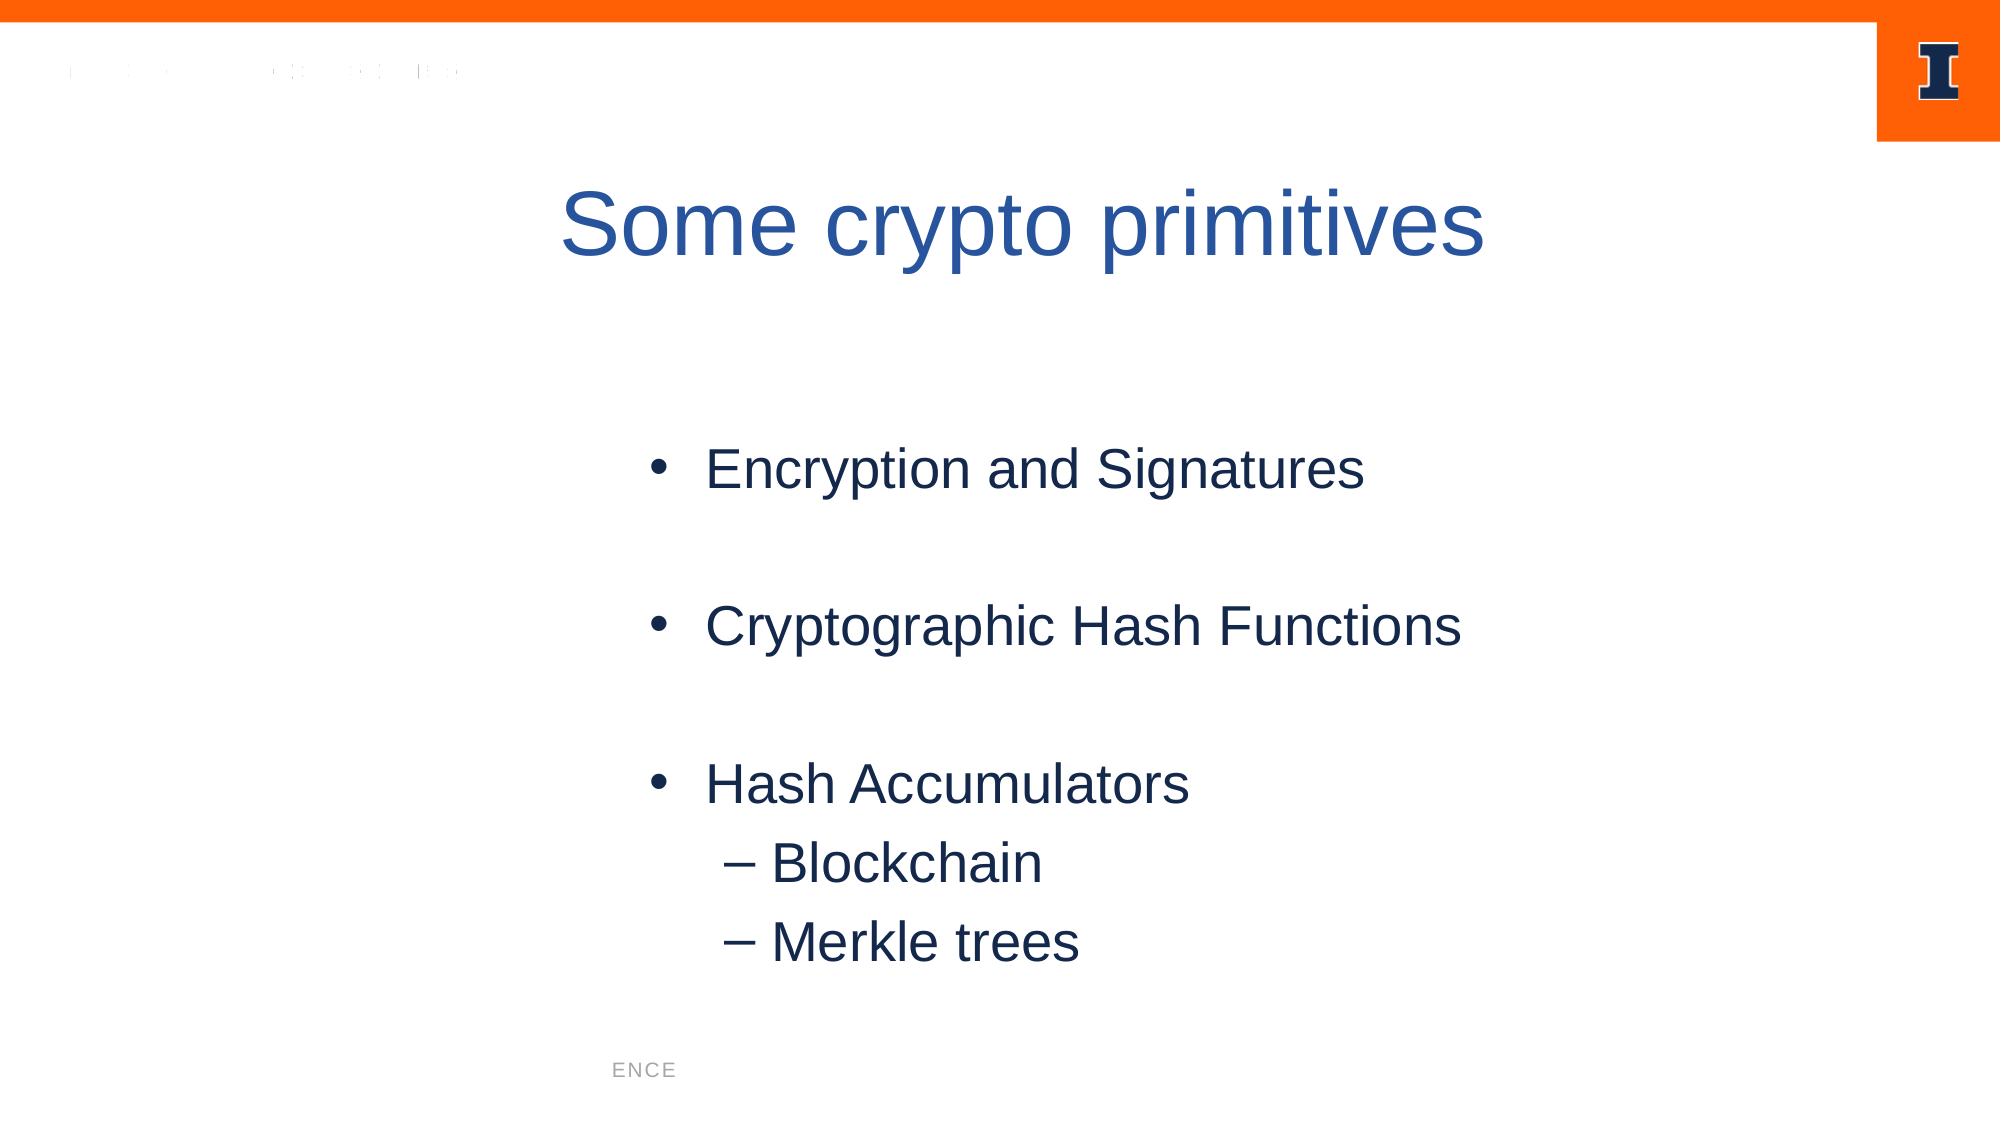

Some crypto primitives
Encryption and Signatures

Cryptographic Hash Functions

Hash Accumulators
Blockchain
Merkle trees